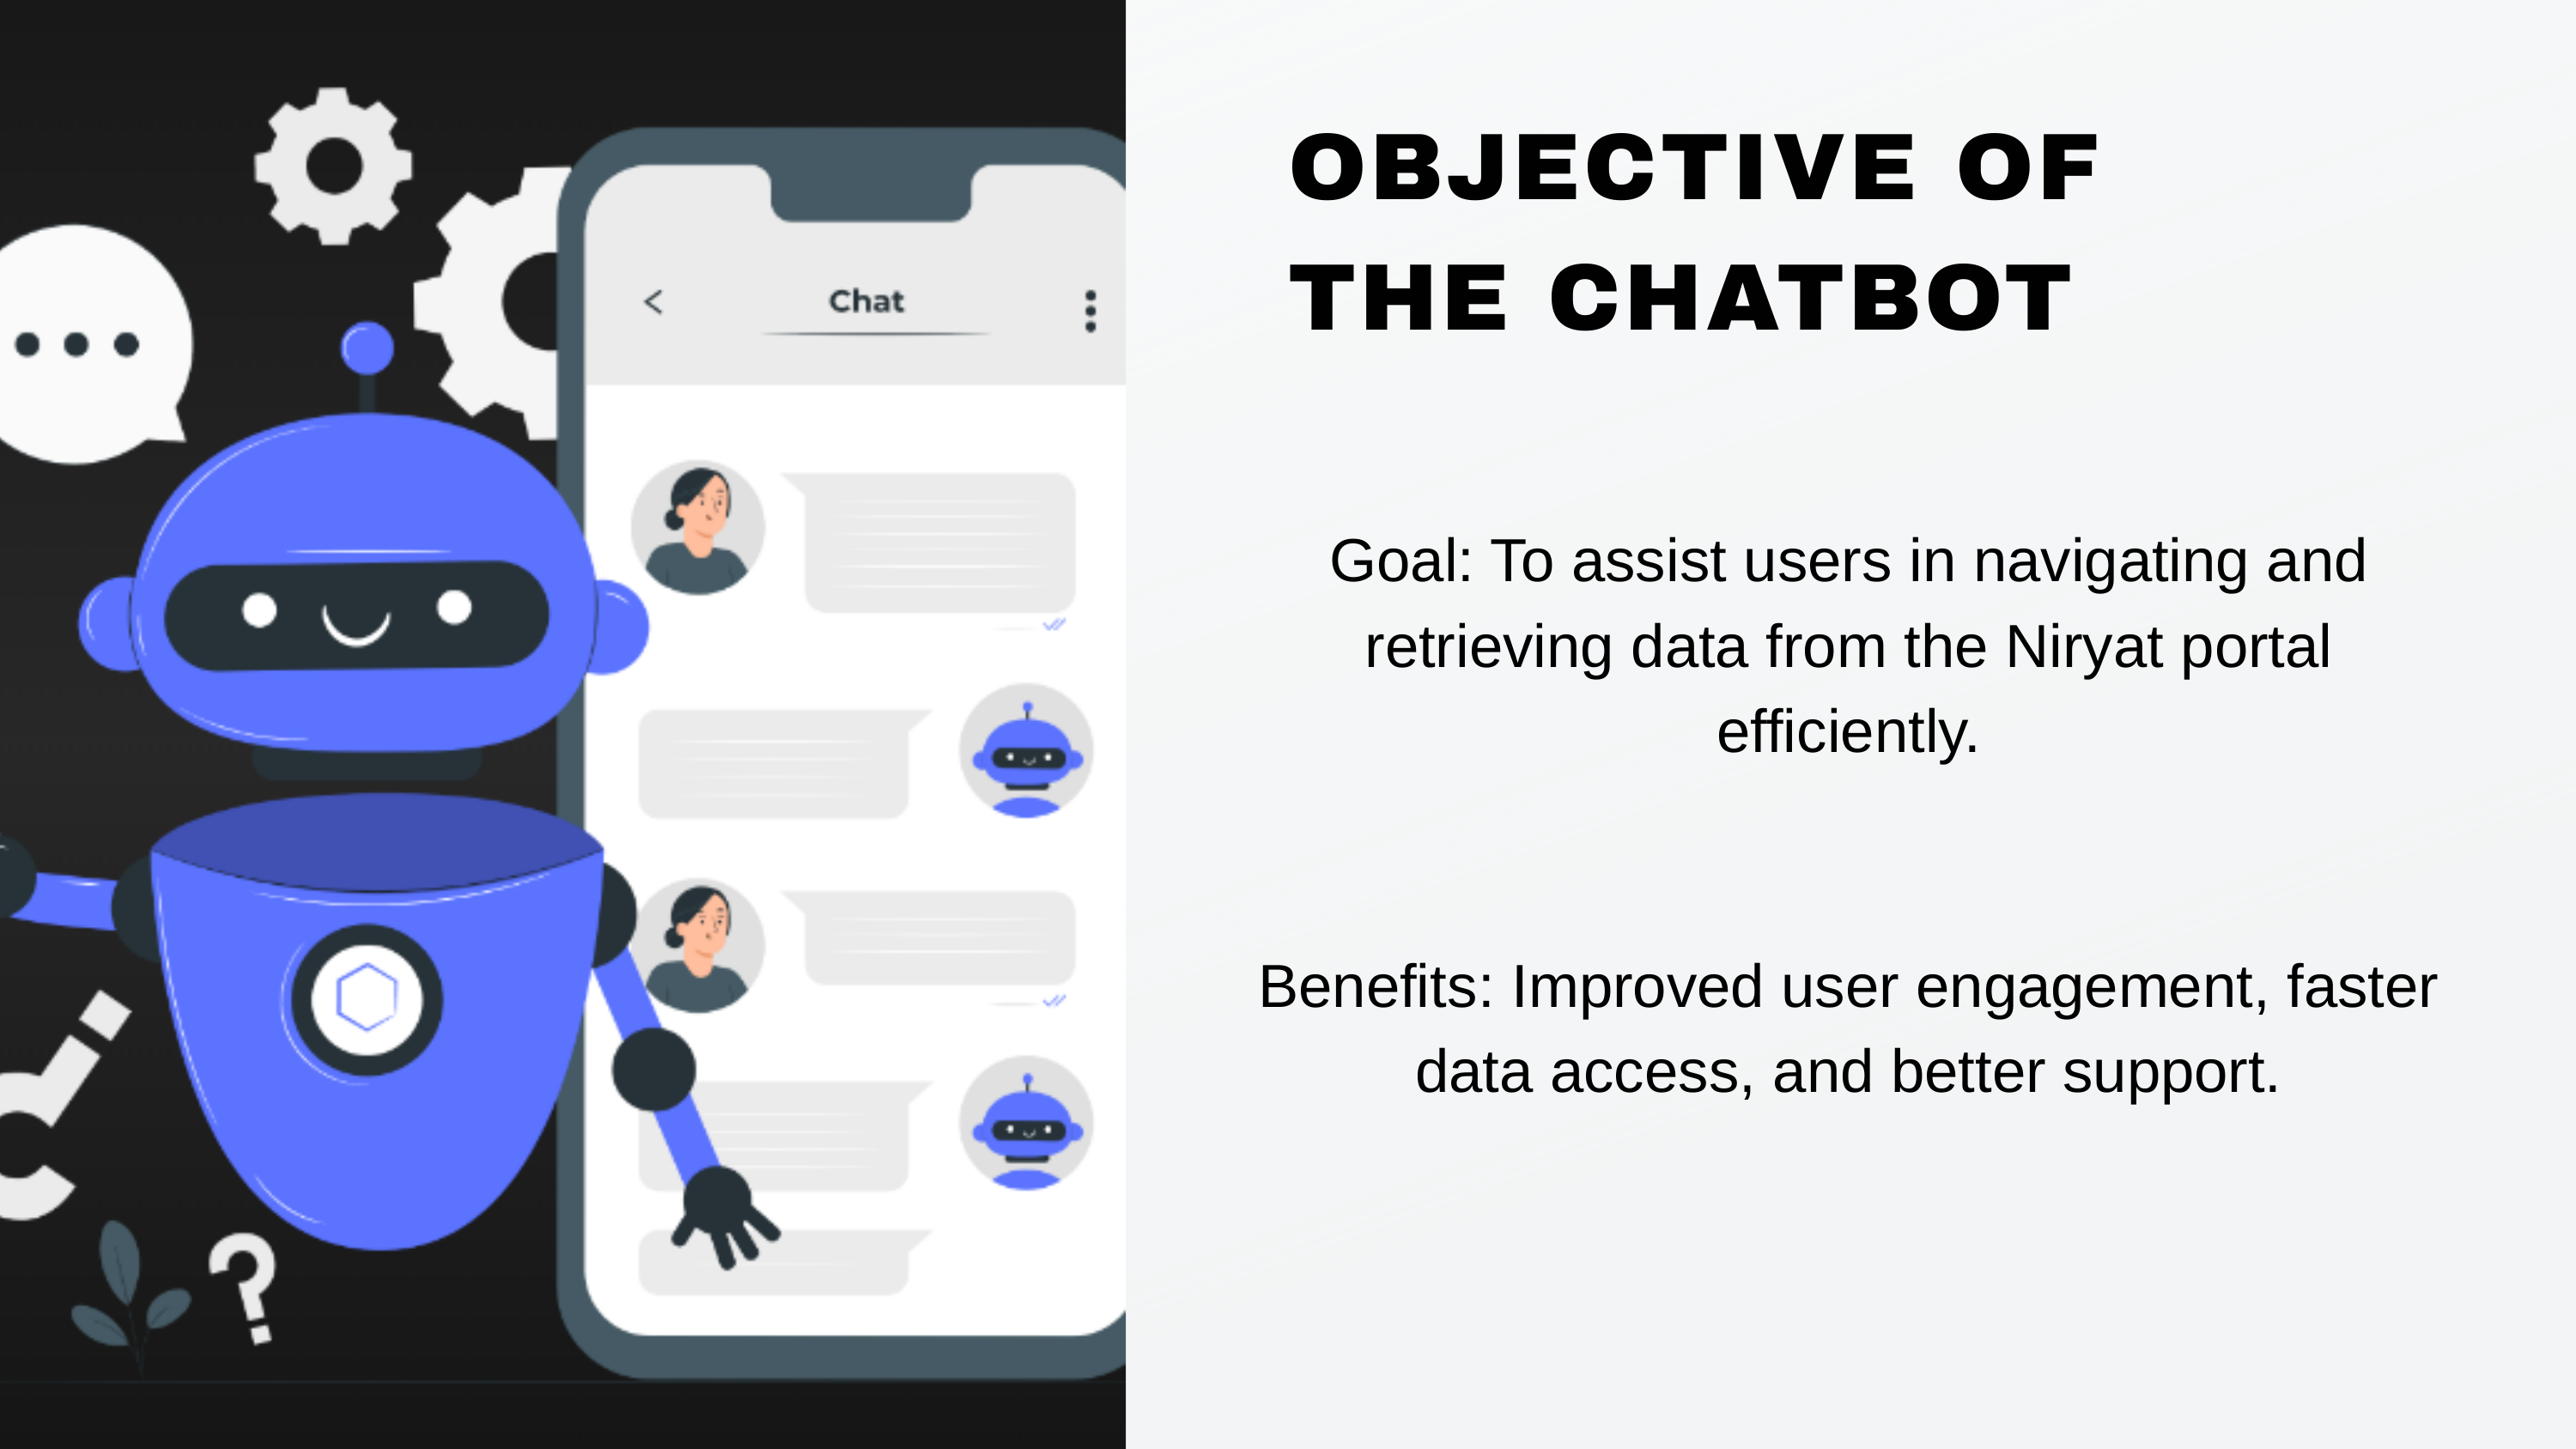

OBJECTIVE OF THE CHATBOT
Goal: To assist users in navigating and retrieving data from the Niryat portal efficiently.

Benefits: Improved user engagement, faster data access, and better support.